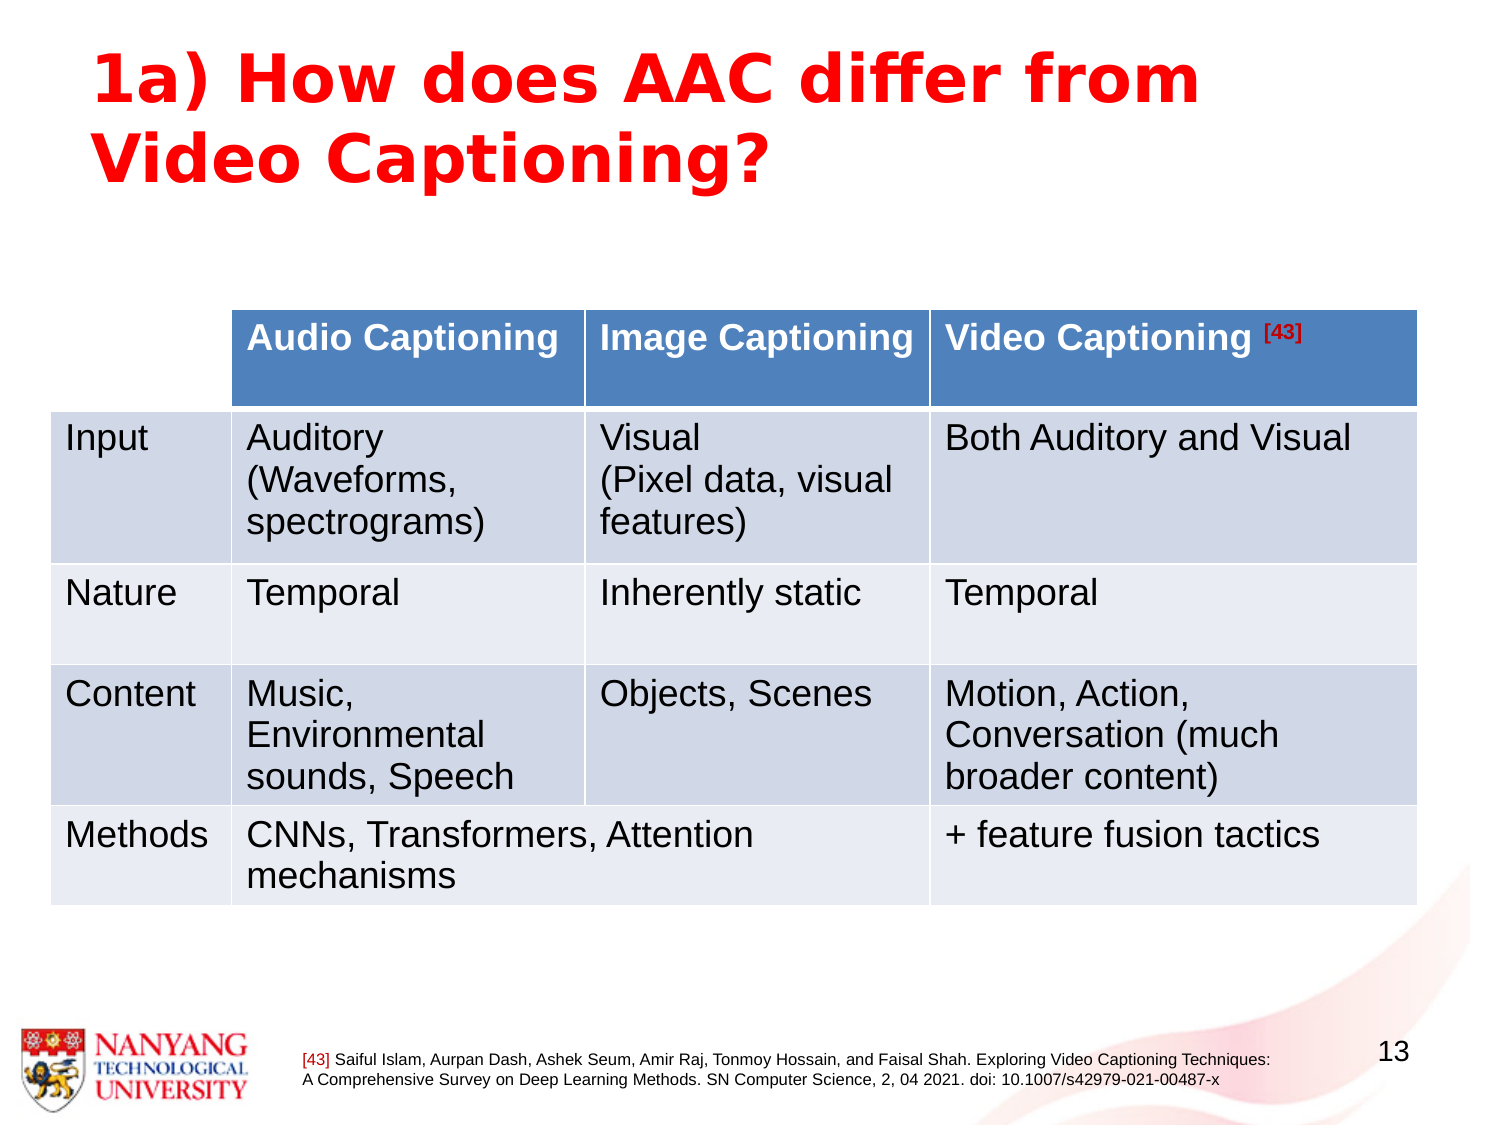

# 1a) How does AAC differ from Video Captioning?

|  | Audio Captioning | Image Captioning | Video Captioning [43] |
| --- | --- | --- | --- |
| Input | Auditory (Waveforms, spectrograms) | Visual  (Pixel data, visual features) | Both Auditory and Visual |
| Nature | Temporal | Inherently static | Temporal |
| Content | Music, Environmental sounds, Speech | Objects, Scenes | Motion, Action, Conversation (much broader content) |
| Methods | CNNs, Transformers, Attention mechanisms |  | + feature fusion tactics |
13
[43] Saiful Islam, Aurpan Dash, Ashek Seum, Amir Raj, Tonmoy Hossain, and Faisal Shah. Exploring Video Captioning Techniques: A Comprehensive Survey on Deep Learning Methods. SN Computer Science, 2, 04 2021. doi: 10.1007/s42979-021-00487-x